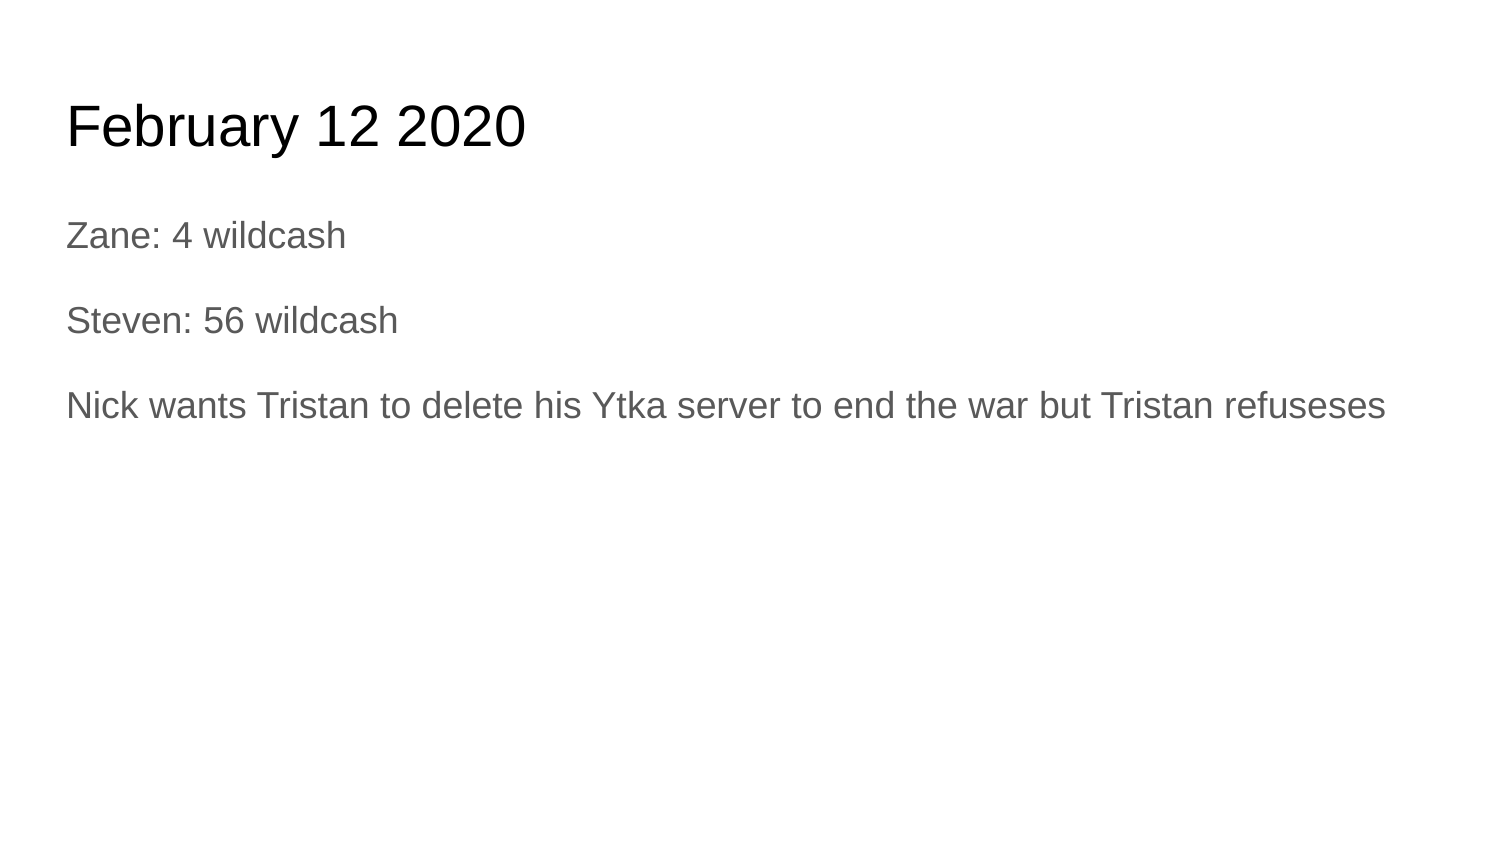

# February 12 2020
Zane: 4 wildcash
Steven: 56 wildcash
Nick wants Tristan to delete his Ytka server to end the war but Tristan refuseses